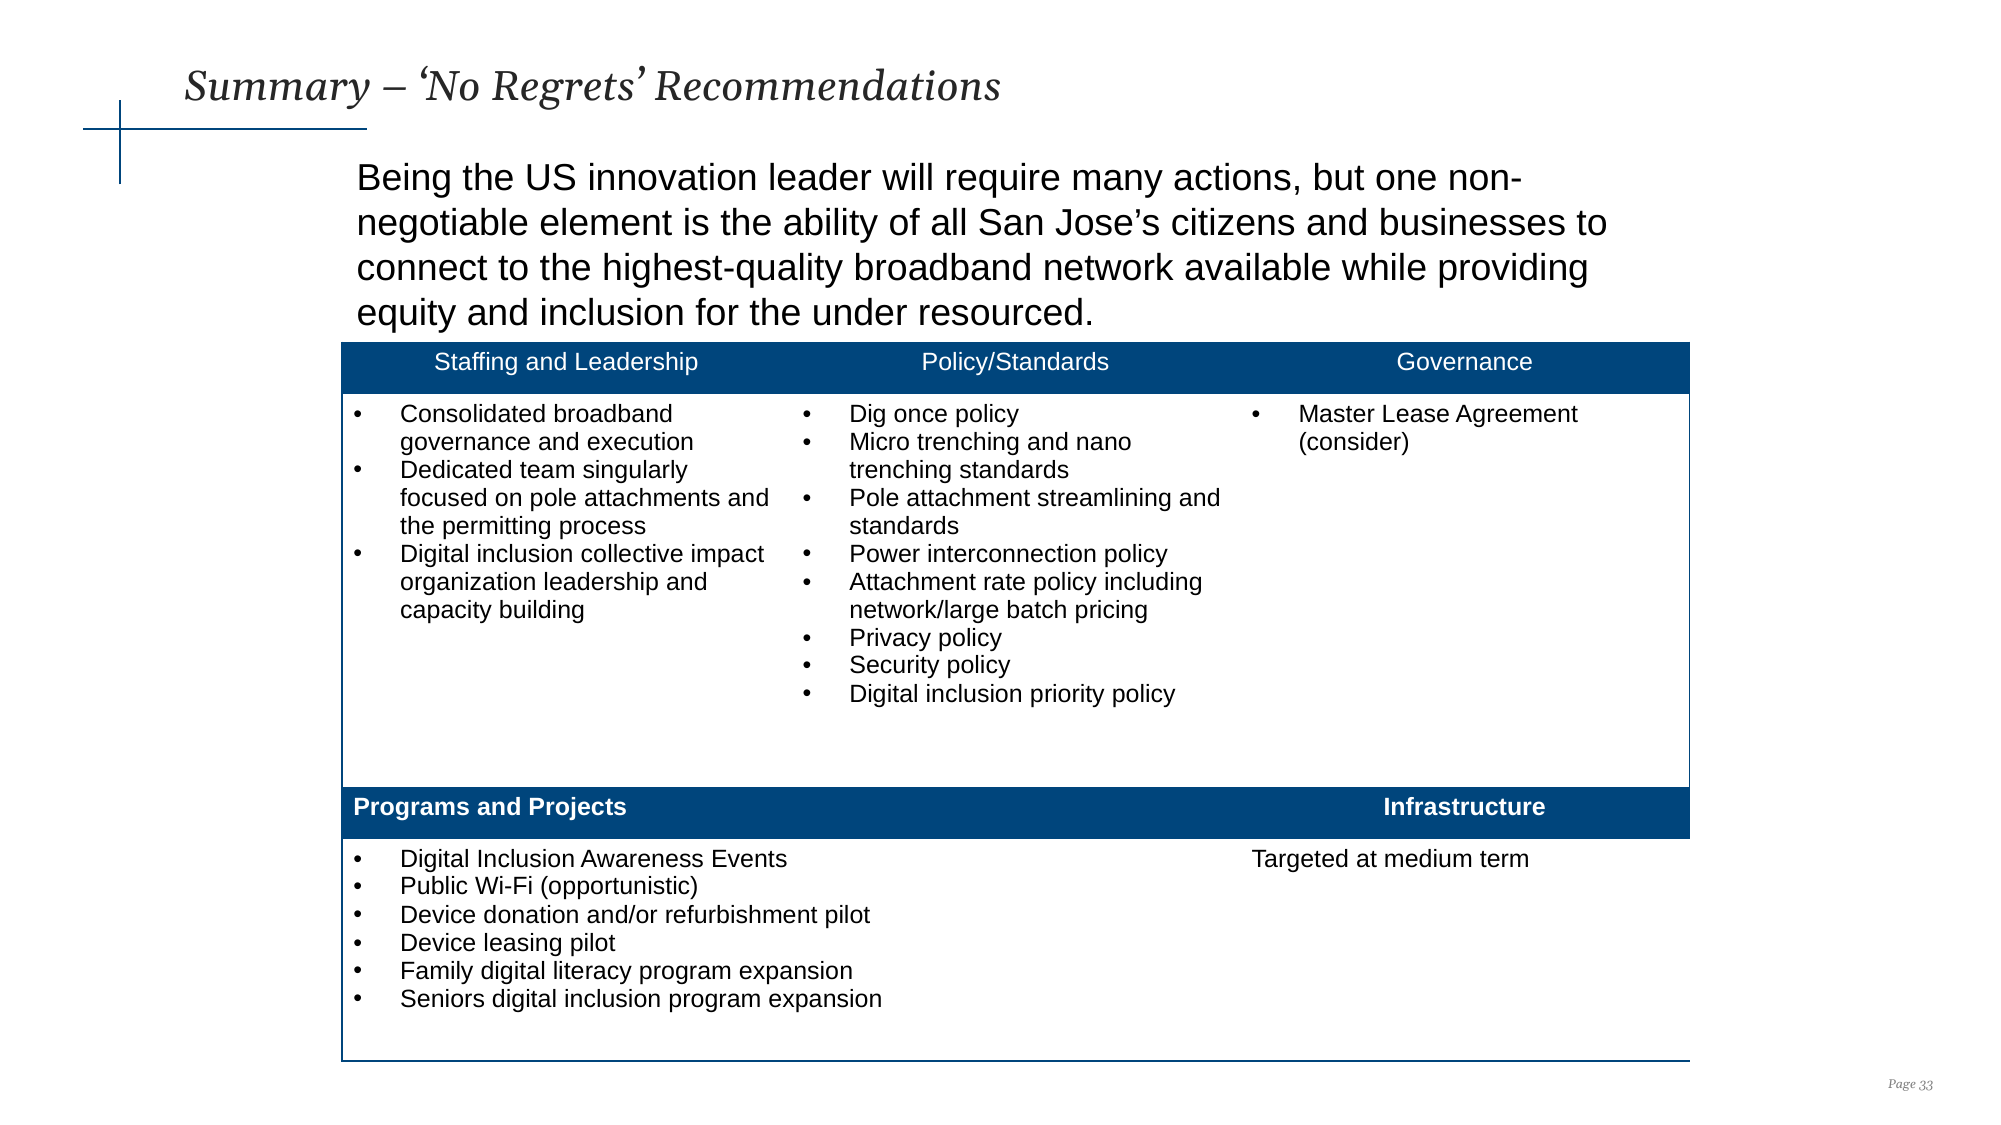

# Summary – ‘No Regrets’ Recommendations
Being the US innovation leader will require many actions, but one non-negotiable element is the ability of all San Jose’s citizens and businesses to connect to the highest-quality broadband network available while providing equity and inclusion for the under resourced.
| Staffing and Leadership | Policy/Standards | Governance |
| --- | --- | --- |
| Consolidated broadband governance and execution Dedicated team singularly focused on pole attachments and the permitting process Digital inclusion collective impact organization leadership and capacity building | Dig once policy Micro trenching and nano trenching standards Pole attachment streamlining and standards Power interconnection policy Attachment rate policy including network/large batch pricing Privacy policy Security policy Digital inclusion priority policy | Master Lease Agreement (consider) |
| Programs and Projects |  | Infrastructure |
| Digital Inclusion Awareness Events Public Wi-Fi (opportunistic) Device donation and/or refurbishment pilot Device leasing pilot Family digital literacy program expansion Seniors digital inclusion program expansion |  | Targeted at medium term |